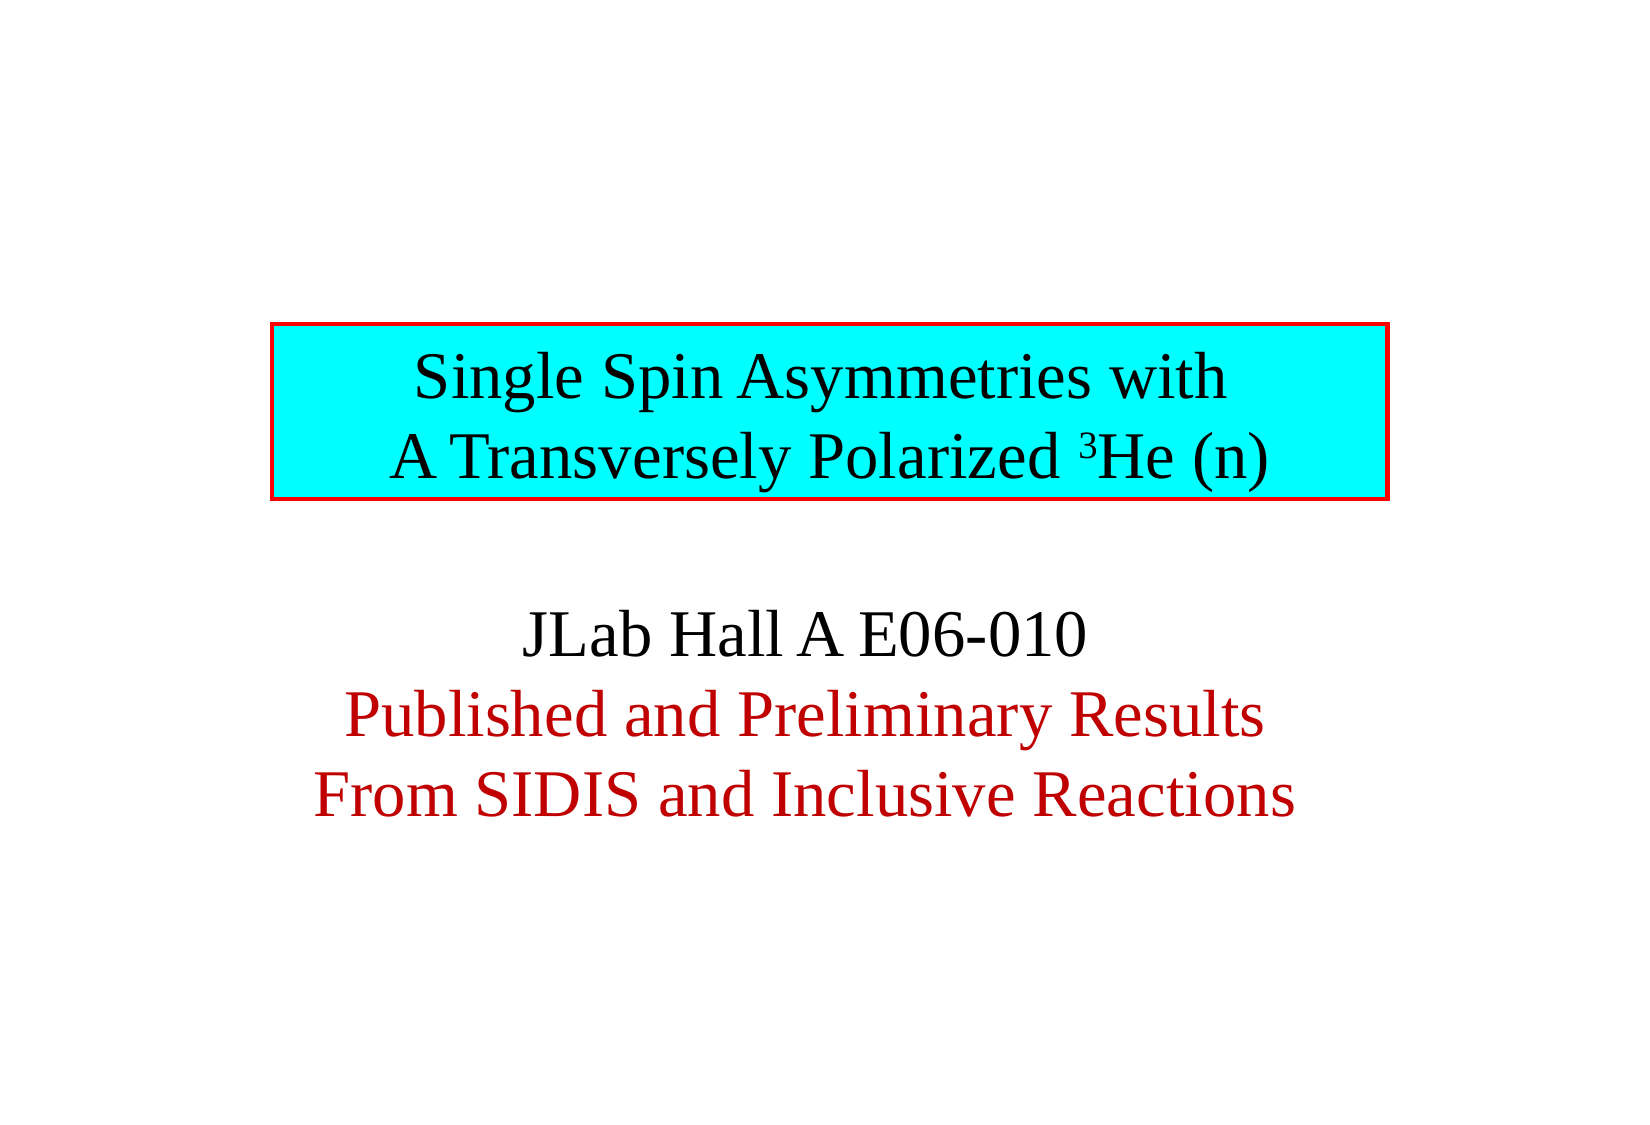

Single Spin Asymmetries with
A Transversely Polarized 3He (n)

JLab Hall A E06-010
Published and Preliminary Results
From SIDIS and Inclusive Reactions